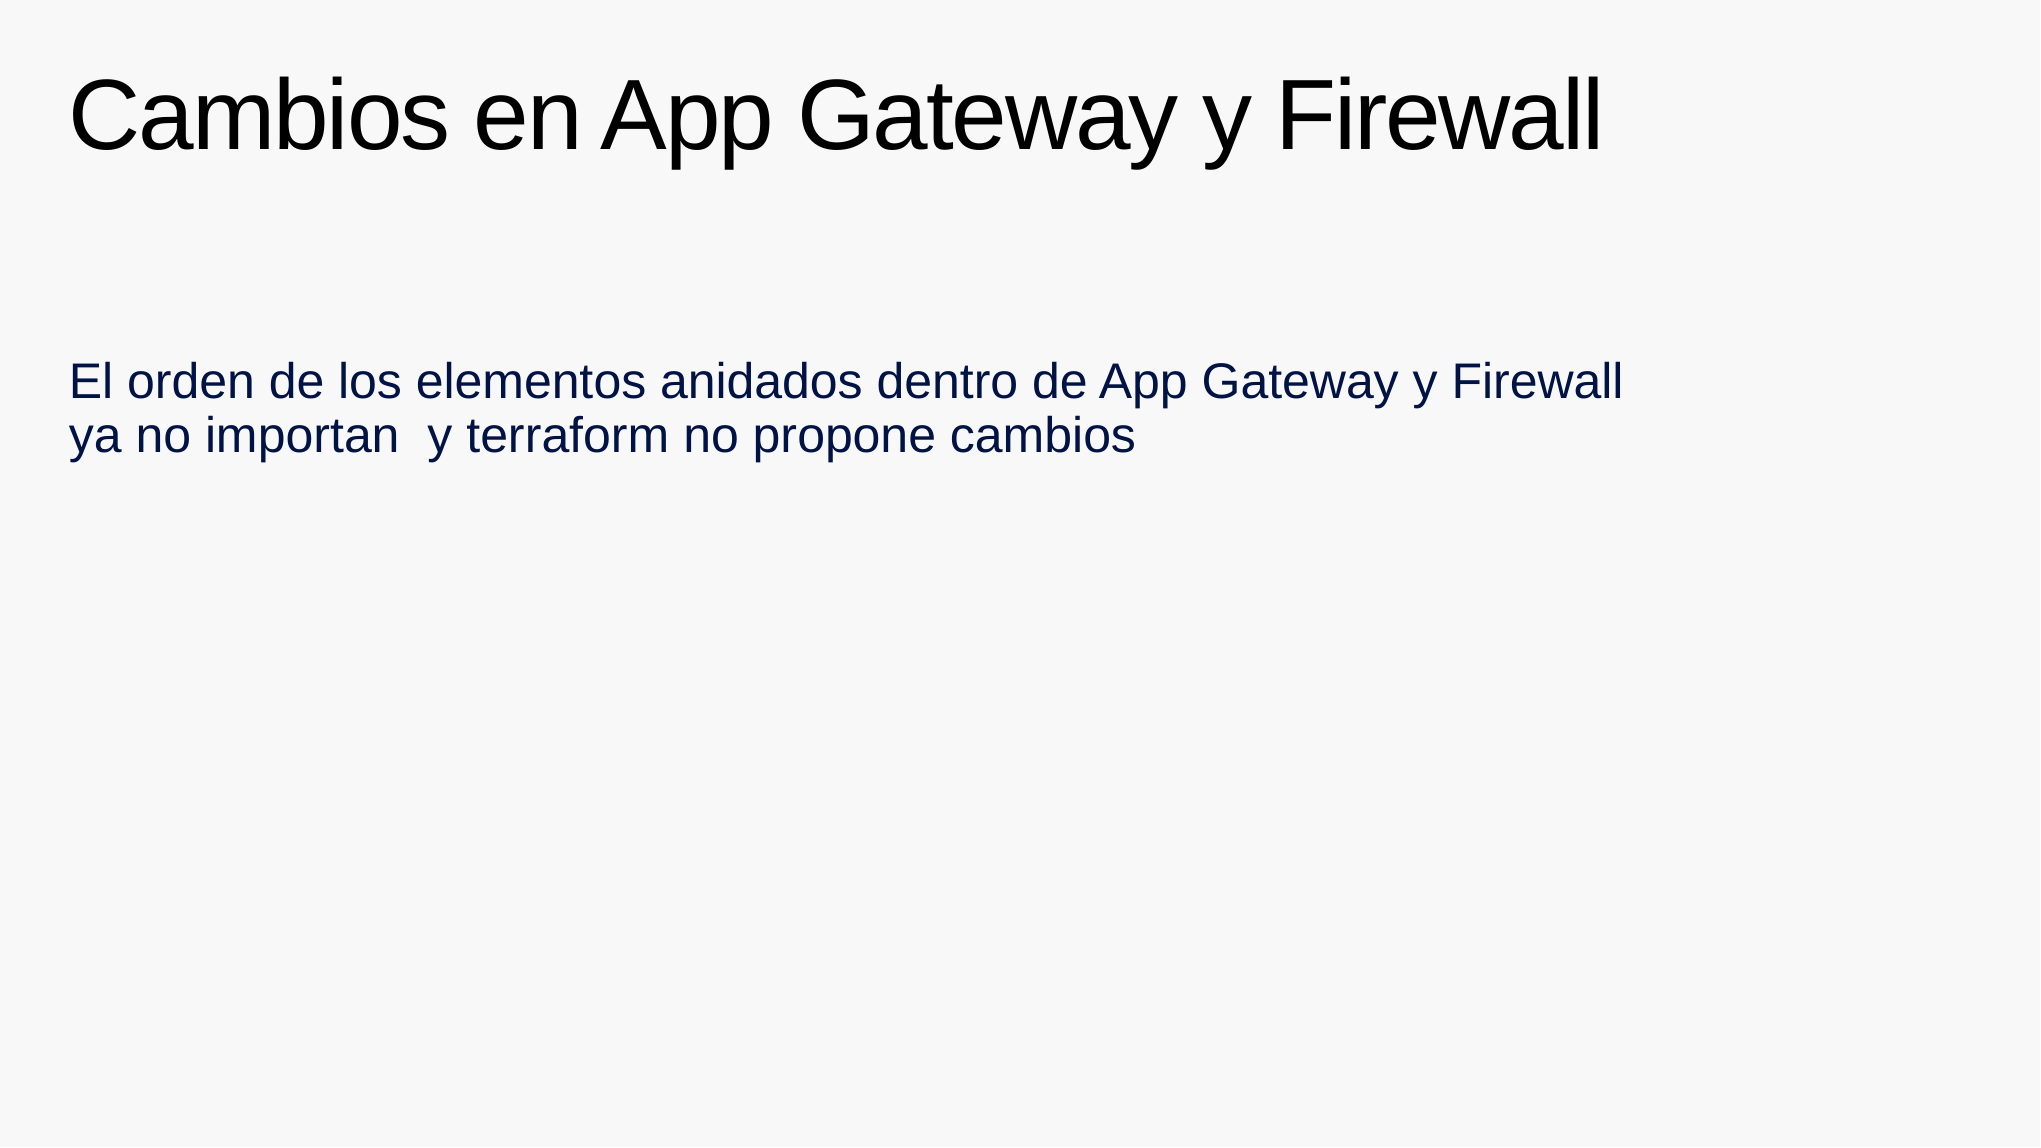

# Cambios en App Gateway y Firewall
El orden de los elementos anidados dentro de App Gateway y Firewall ya no importan  y terraform no propone cambios